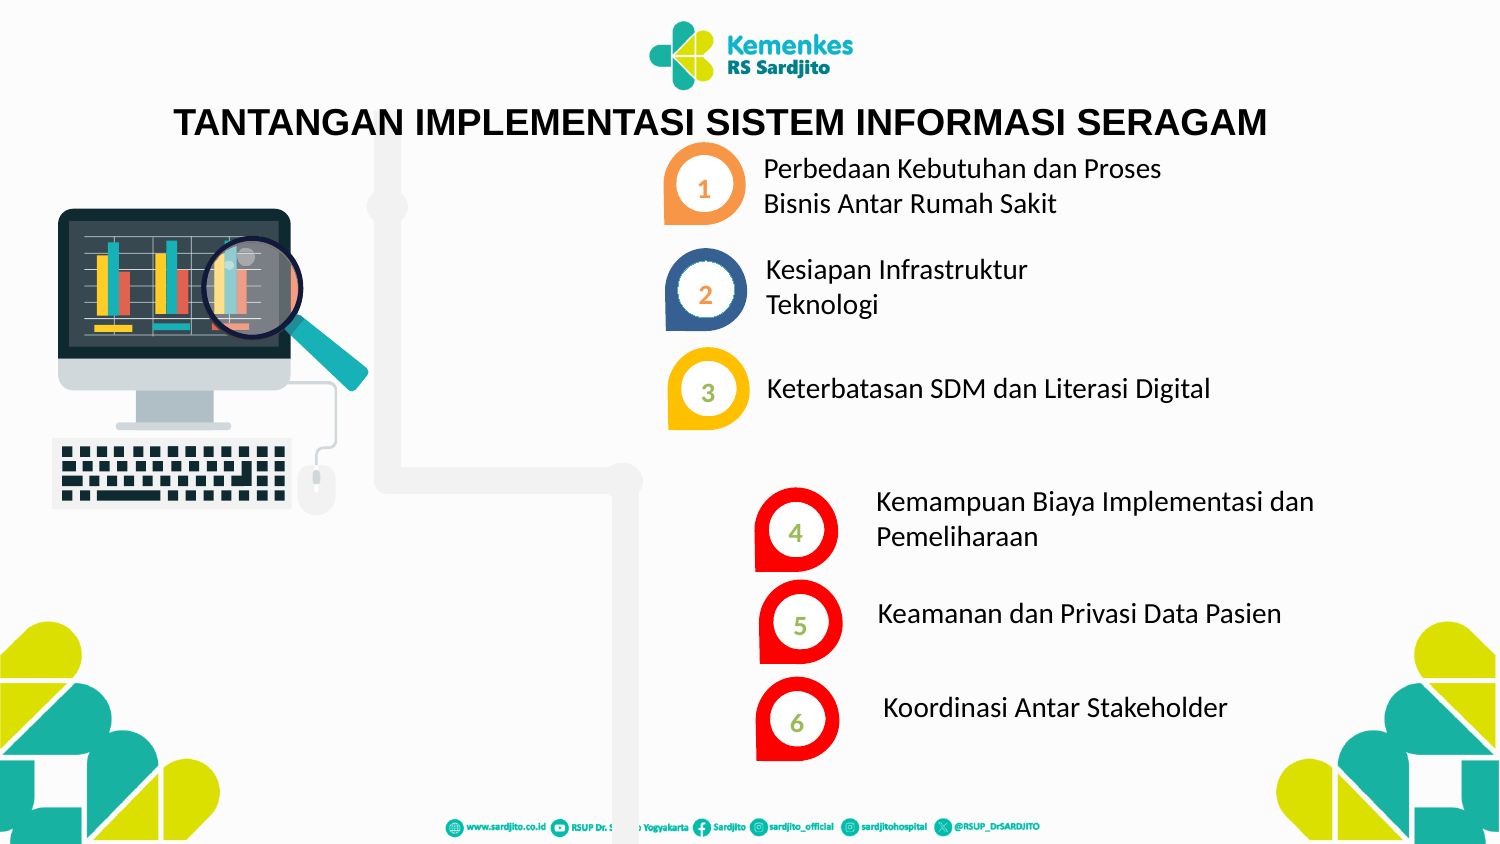

Perbedaan Kebutuhan dan Proses Bisnis Antar Rumah Sakit
TANTANGAN IMPLEMENTASI SISTEM INFORMASI SERAGAM

1

Kesiapan Infrastruktur Teknologi

2

3
Keterbatasan SDM dan Literasi Digital

Kemampuan Biaya Implementasi dan Pemeliharaan

4

5
Keamanan dan Privasi Data Pasien

6
Koordinasi Antar Stakeholder